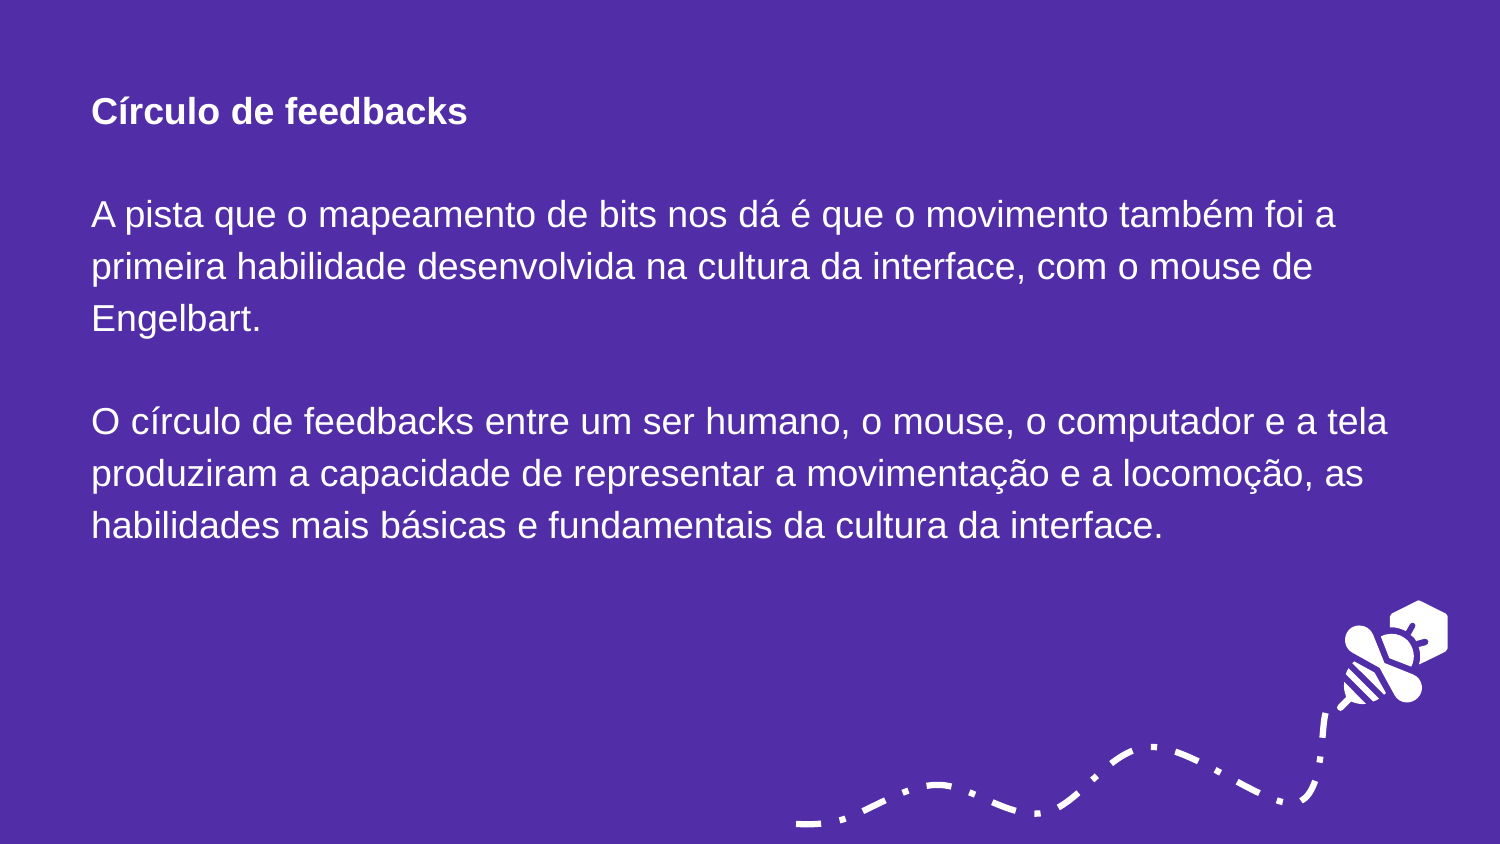

Círculo de feedbacks

A pista que o mapeamento de bits nos dá é que o movimento também foi a primeira habilidade desenvolvida na cultura da interface, com o mouse de Engelbart.

O círculo de feedbacks entre um ser humano, o mouse, o computador e a tela produziram a capacidade de representar a movimentação e a locomoção, as habilidades mais básicas e fundamentais da cultura da interface.